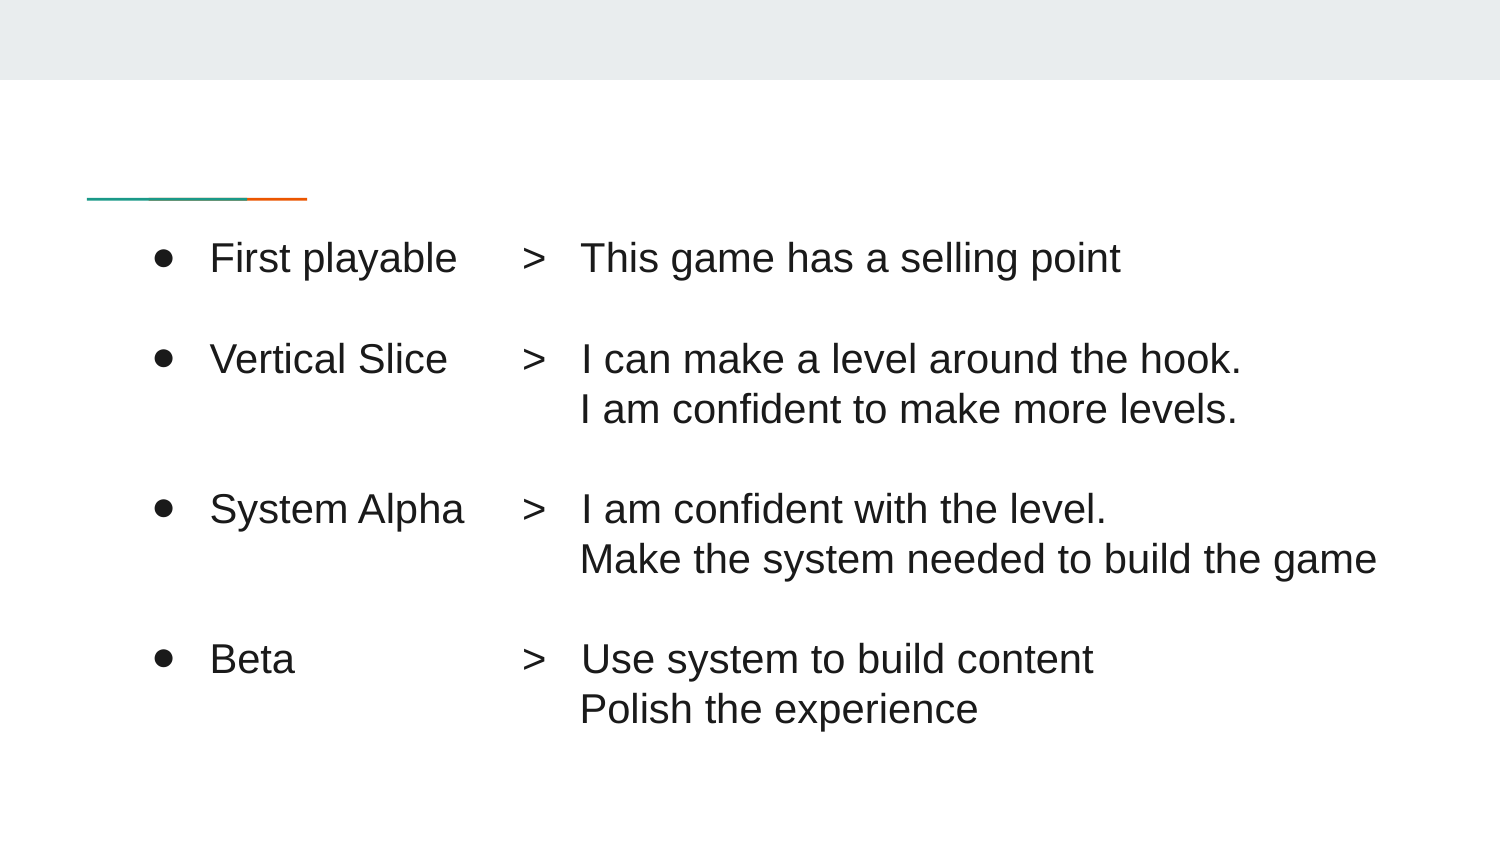

# First playable
Vertical Slice
System Alpha
Beta

>   This game has a selling point
>   I can make a level around the hook.
     I am confident to make more levels.
>   I am confident with the level.
     Make the system needed to build the game
>   Use system to build content
     Polish the experience